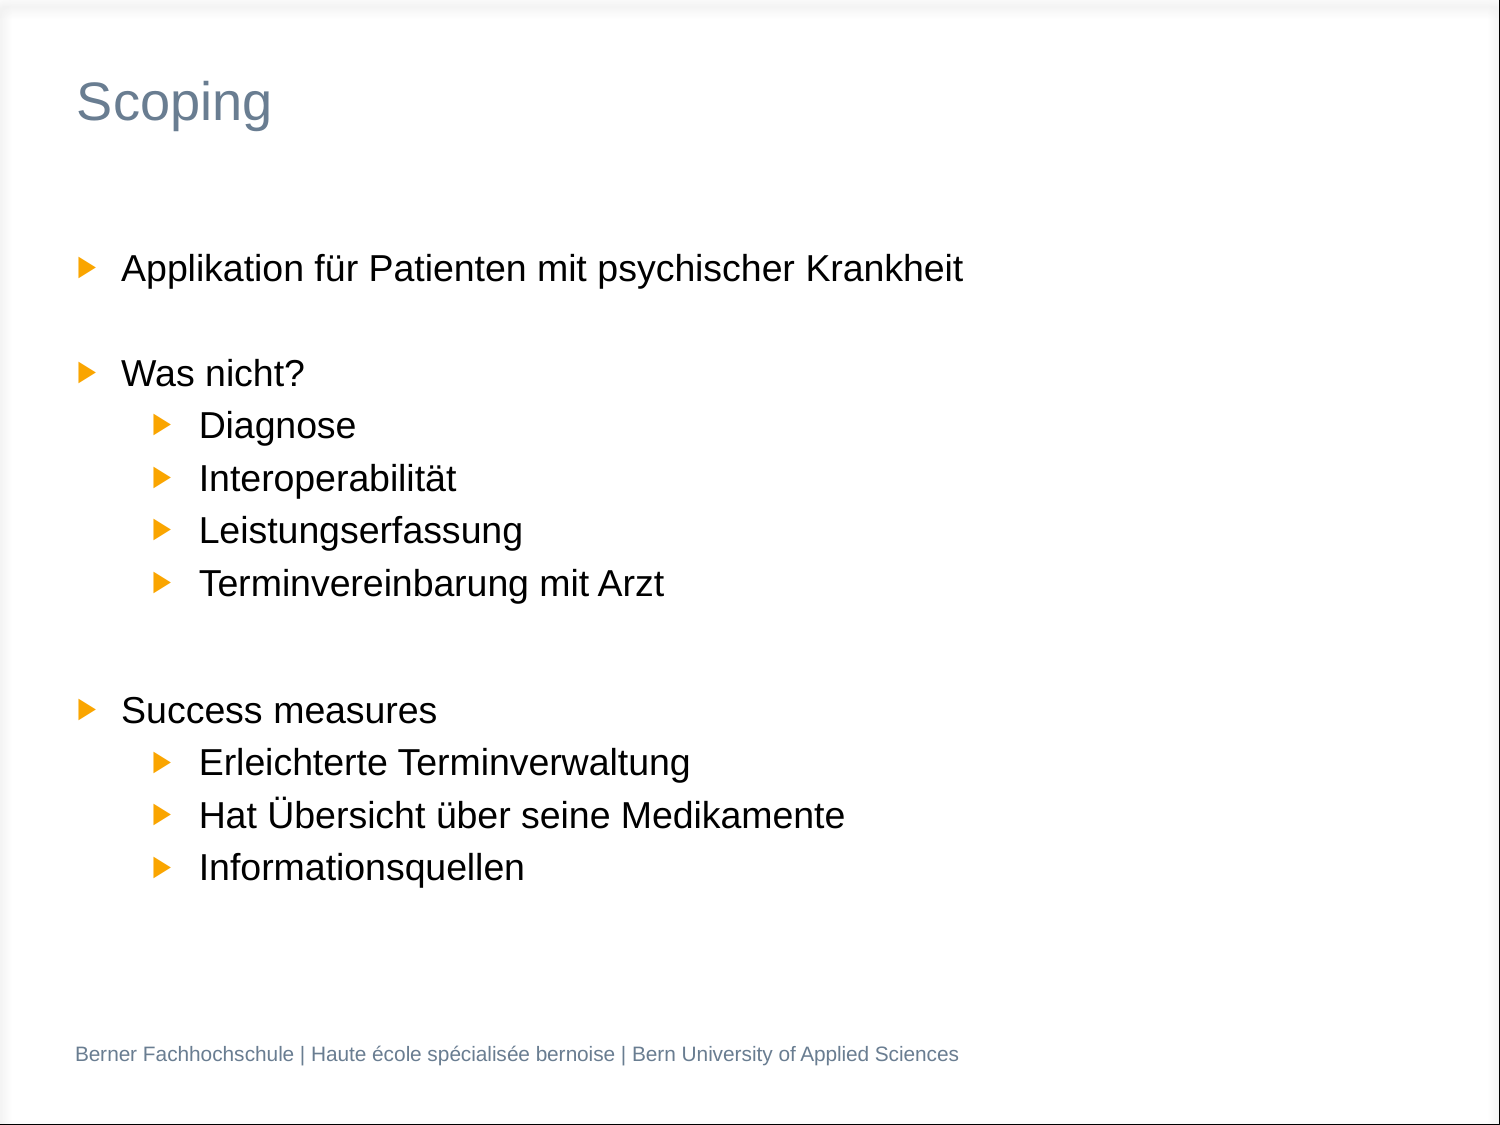

# Scoping
Applikation für Patienten mit psychischer Krankheit

Was nicht?
Diagnose
Interoperabilität
Leistungserfassung
Terminvereinbarung mit Arzt

Success measures
Erleichterte Terminverwaltung
Hat Übersicht über seine Medikamente
Informationsquellen